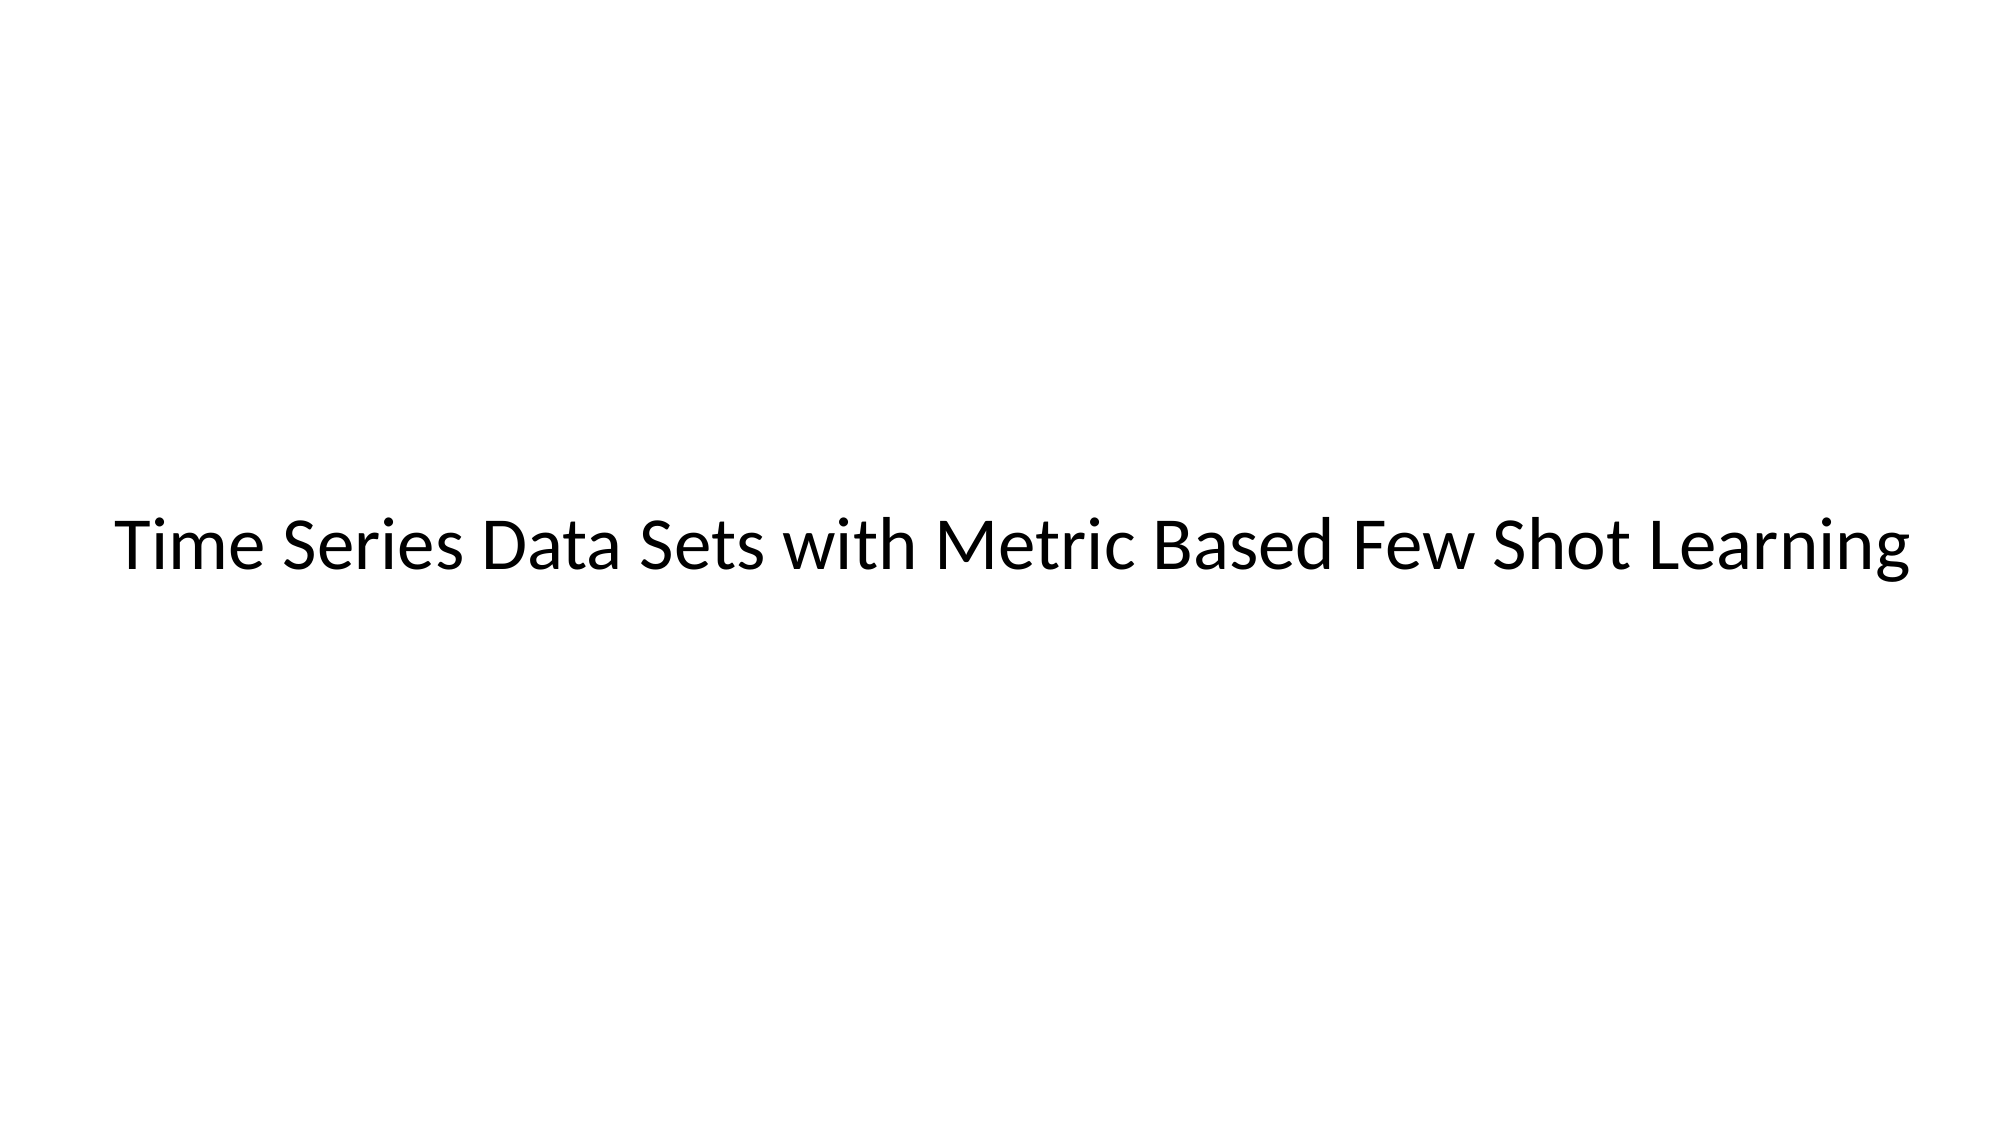

# Time Series Data Sets with Metric Based Few Shot Learning